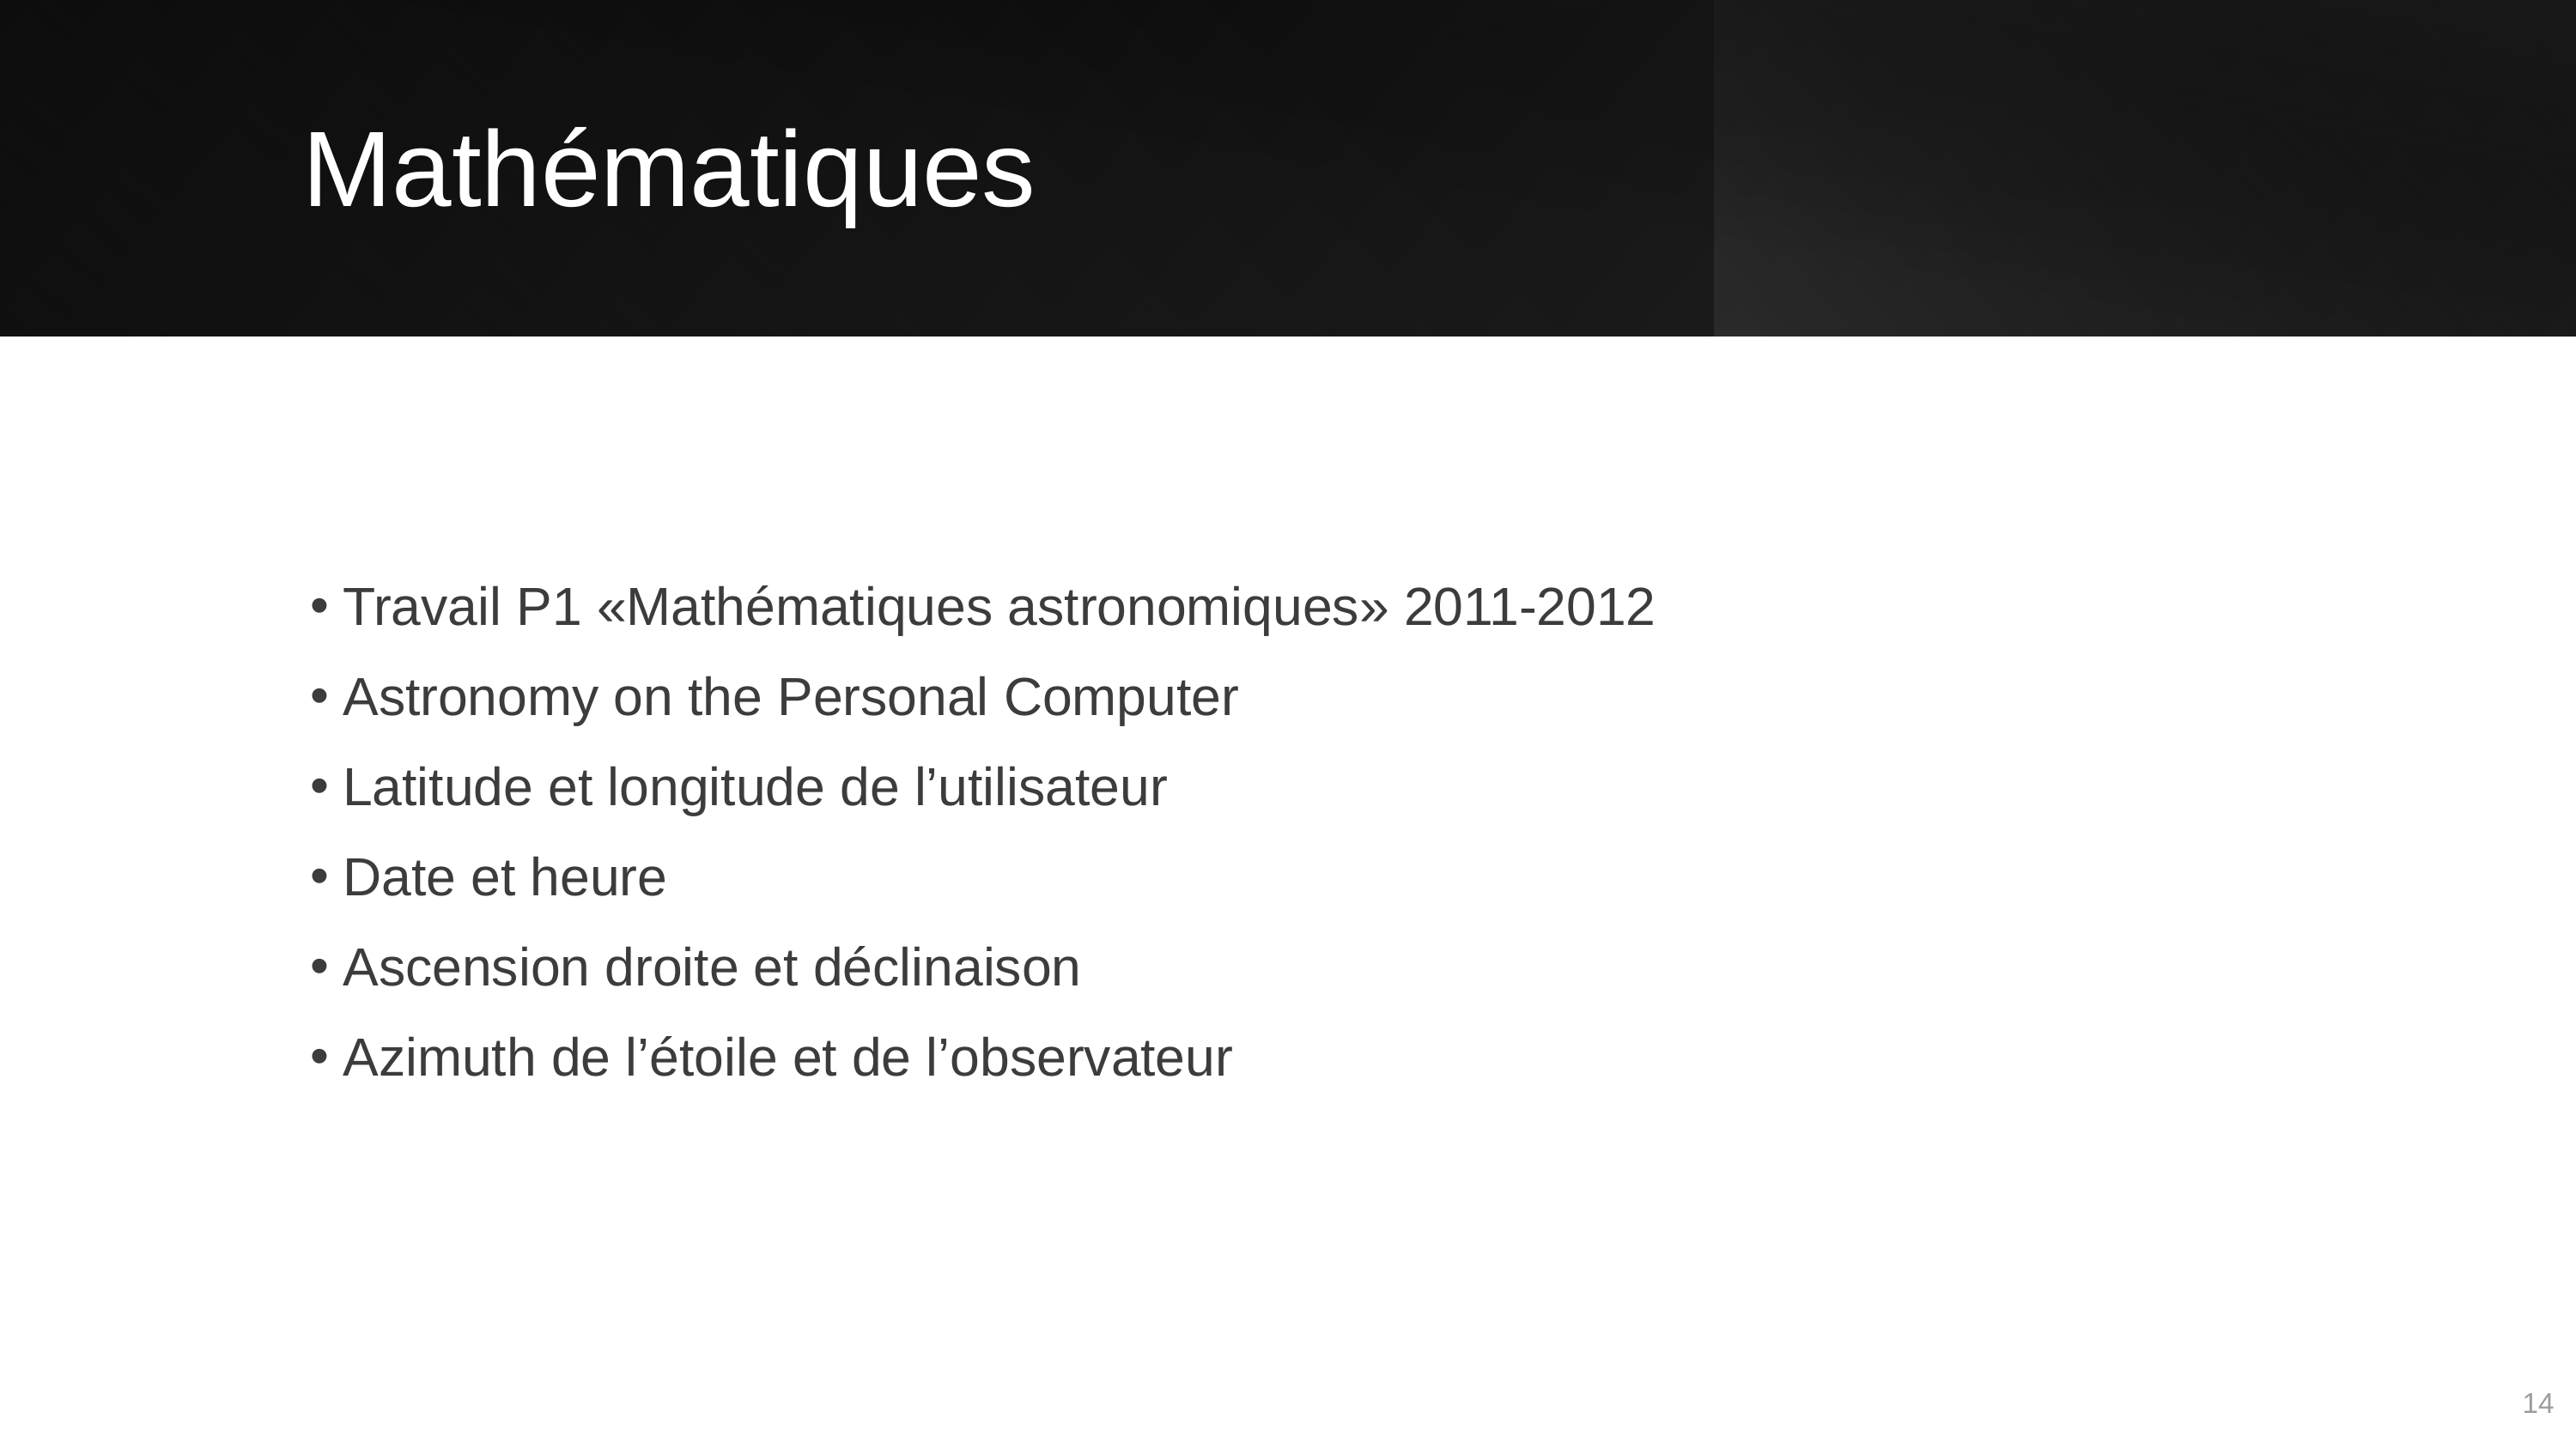

# Mathématiques
Travail P1 «Mathématiques astronomiques» 2011-2012
Astronomy on the Personal Computer
Latitude et longitude de l’utilisateur
Date et heure
Ascension droite et déclinaison
Azimuth de l’étoile et de l’observateur

14